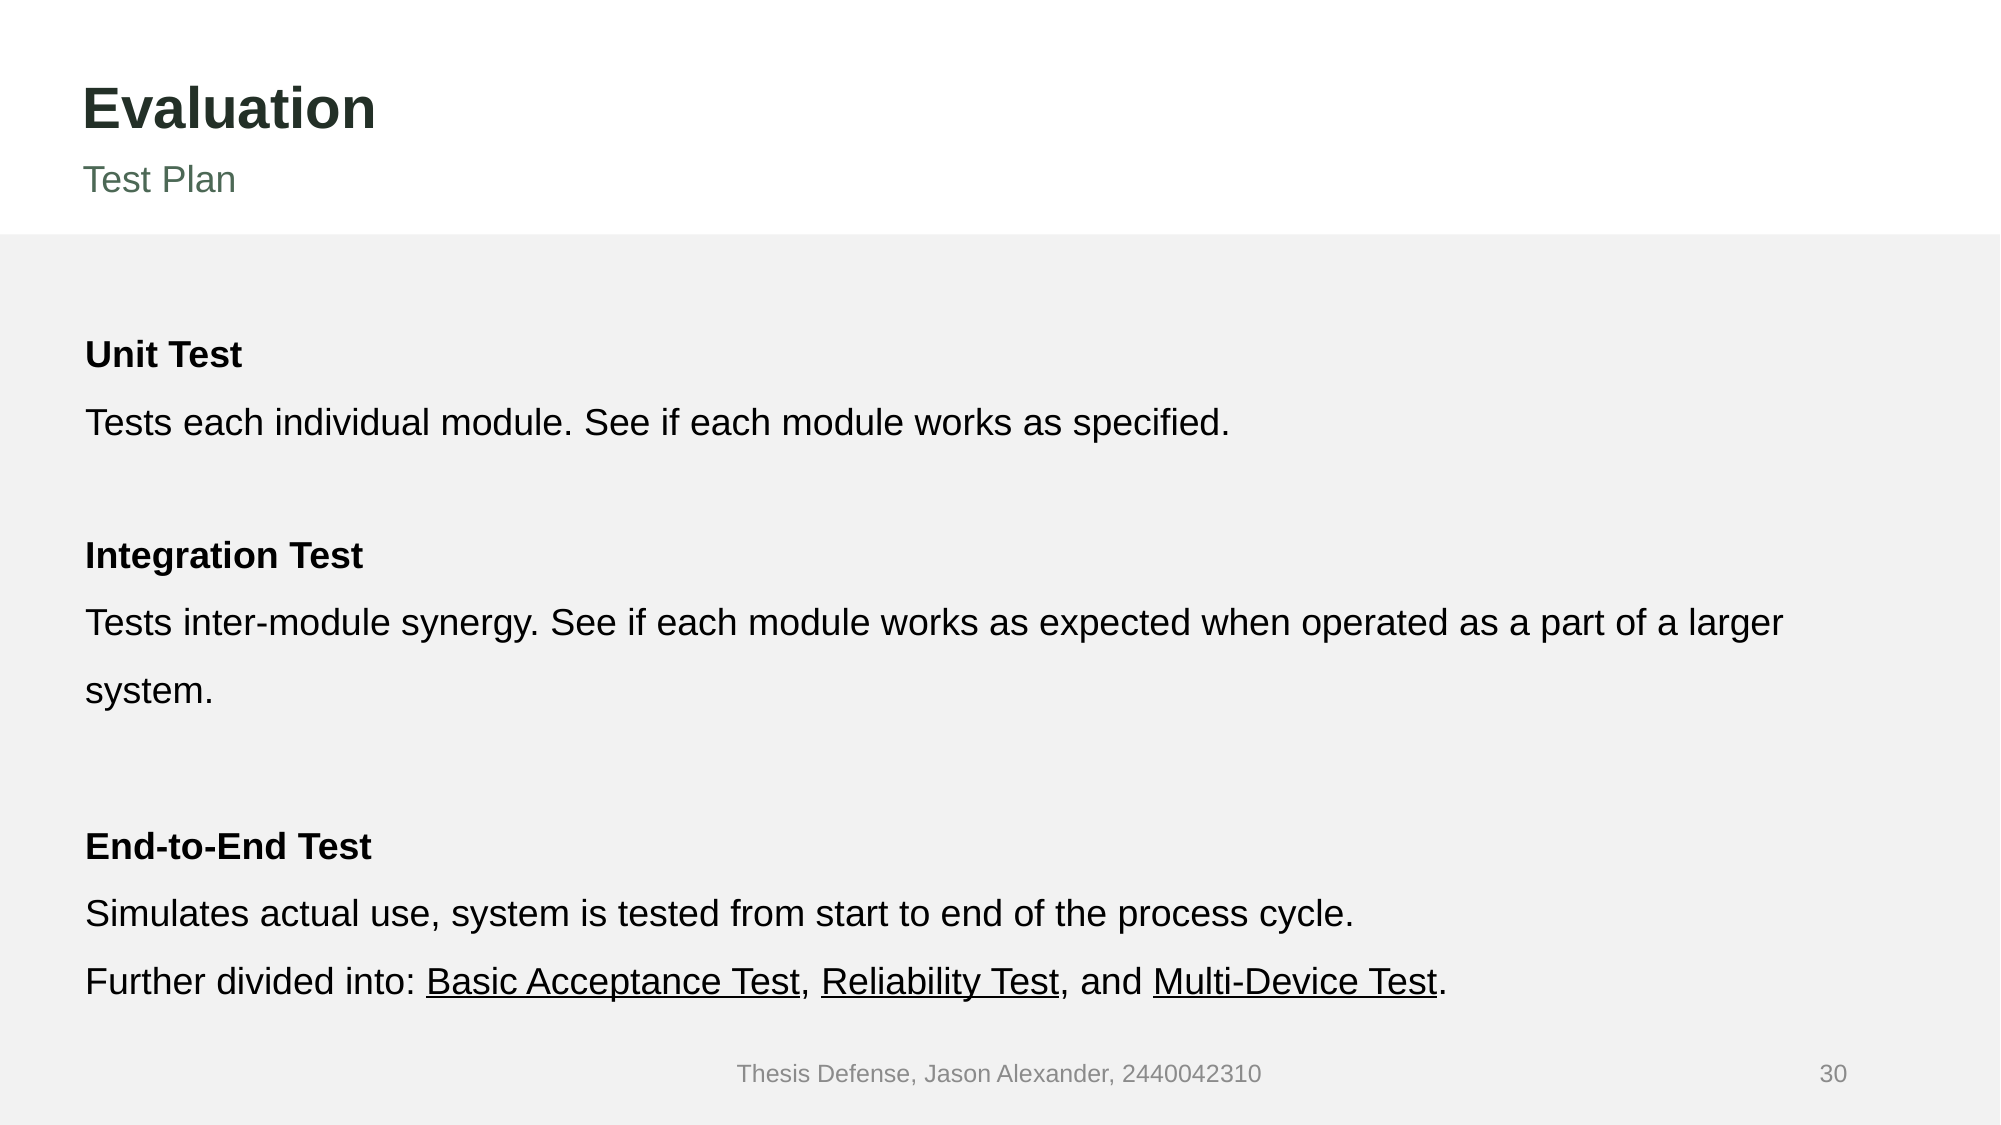

Evaluation
Test Plan

Unit Test
Tests each individual module. See if each module works as specified.
Integration Test
Tests inter-module synergy. See if each module works as expected when operated as a part of a larger system.
End-to-End Test
Simulates actual use, system is tested from start to end of the process cycle.
Further divided into: Basic Acceptance Test, Reliability Test, and Multi-Device Test.
Thesis Defense, Jason Alexander, 2440042310
30